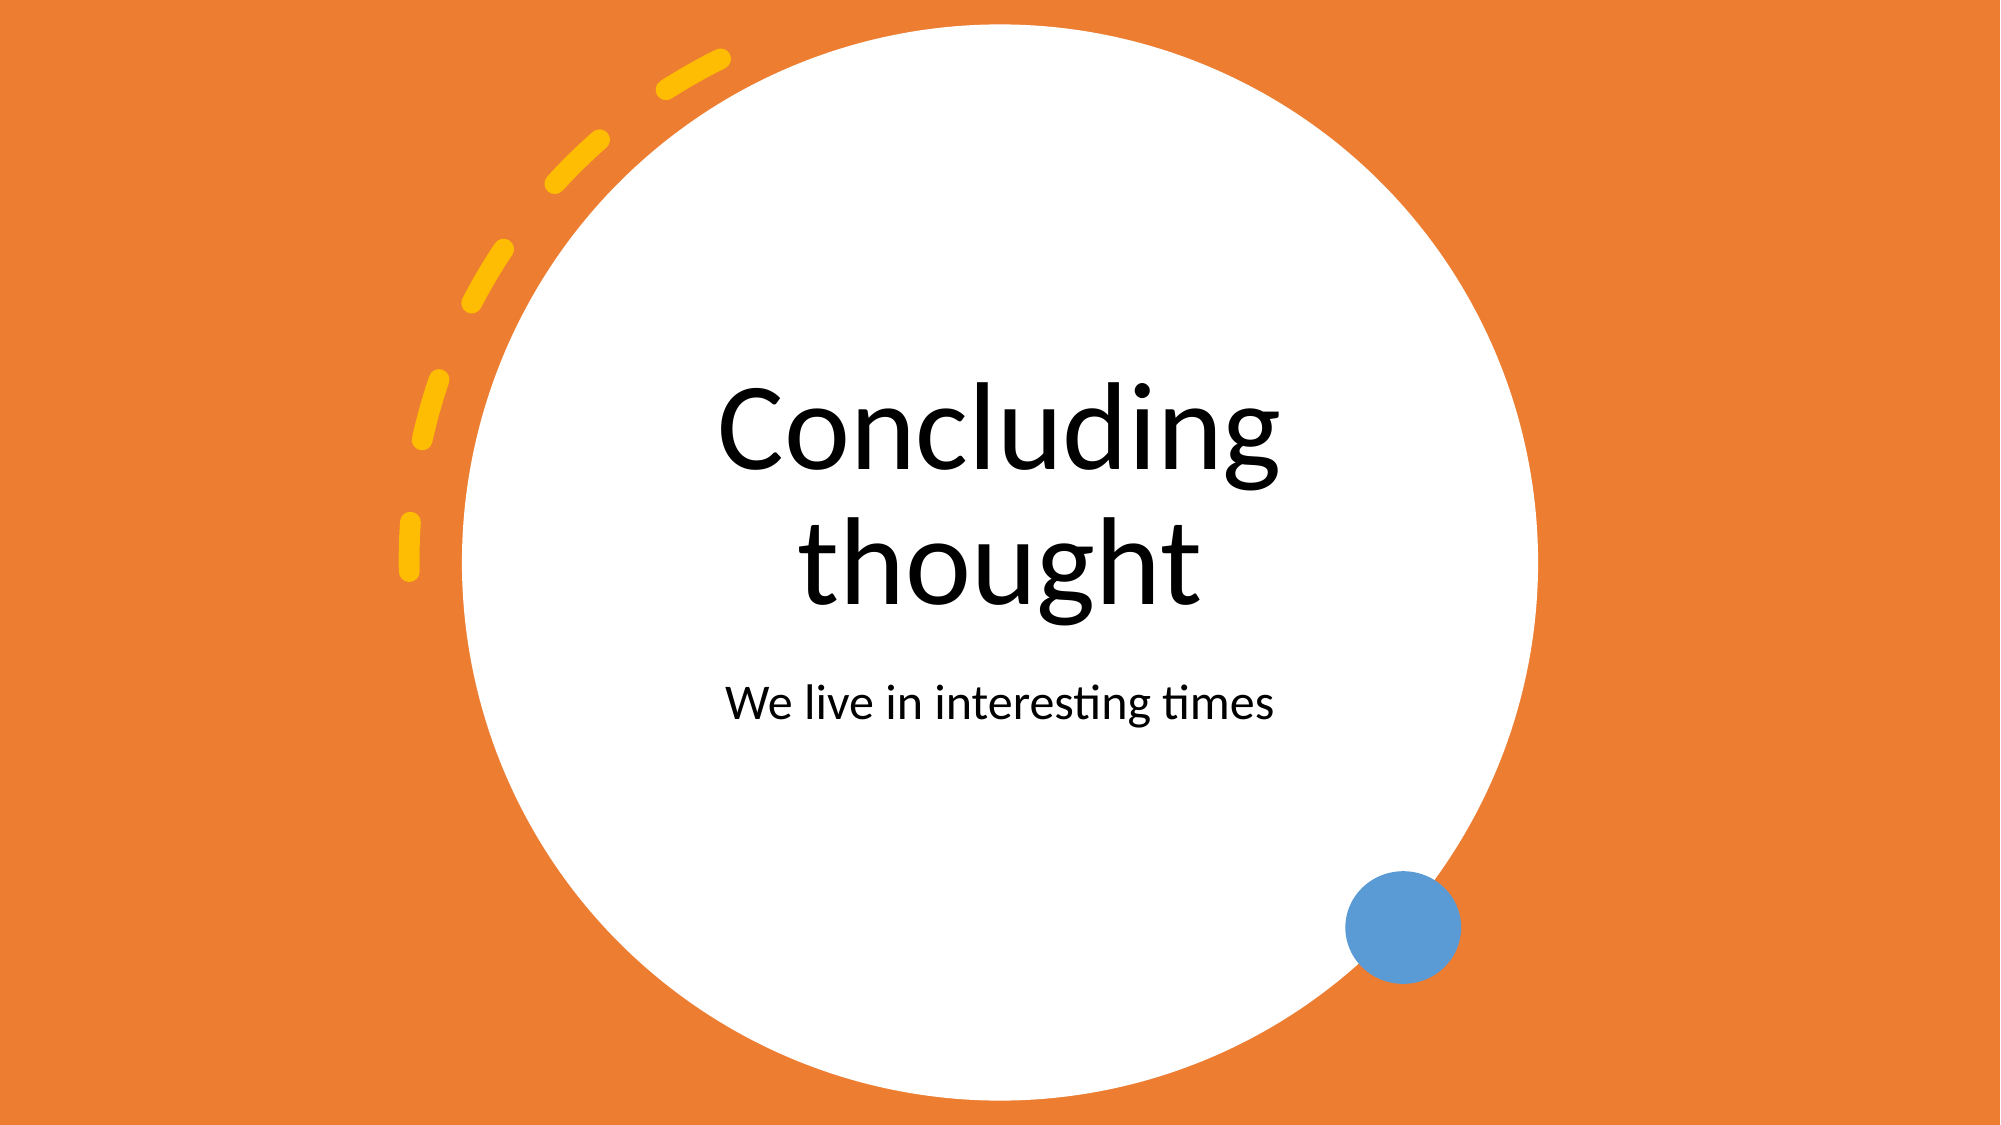

# Concluding thought
We live in interesting times